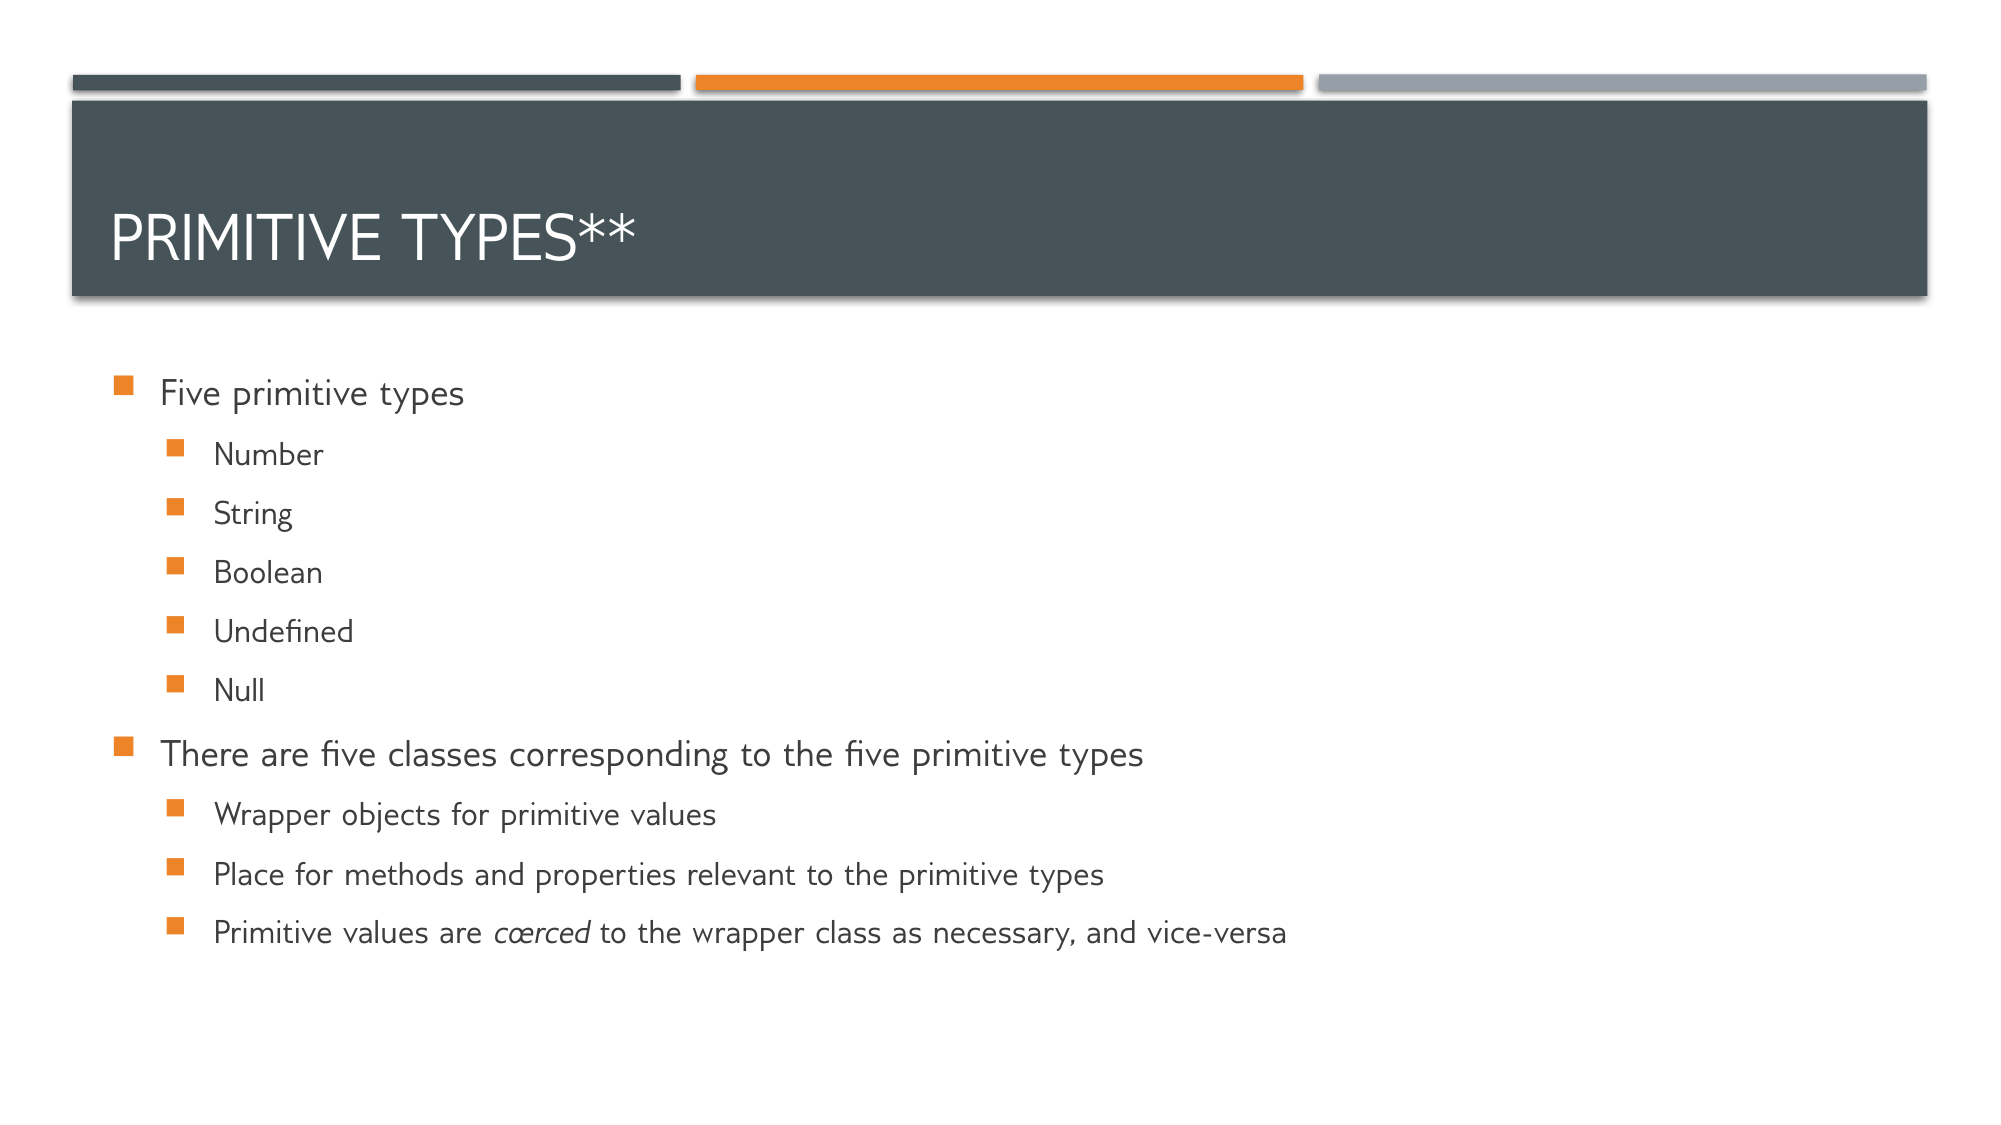

# Primitive Types**
Five primitive types
Number
String
Boolean
Undefined
Null
There are five classes corresponding to the five primitive types
Wrapper objects for primitive values
Place for methods and properties relevant to the primitive types
Primitive values are coerced to the wrapper class as necessary, and vice-versa